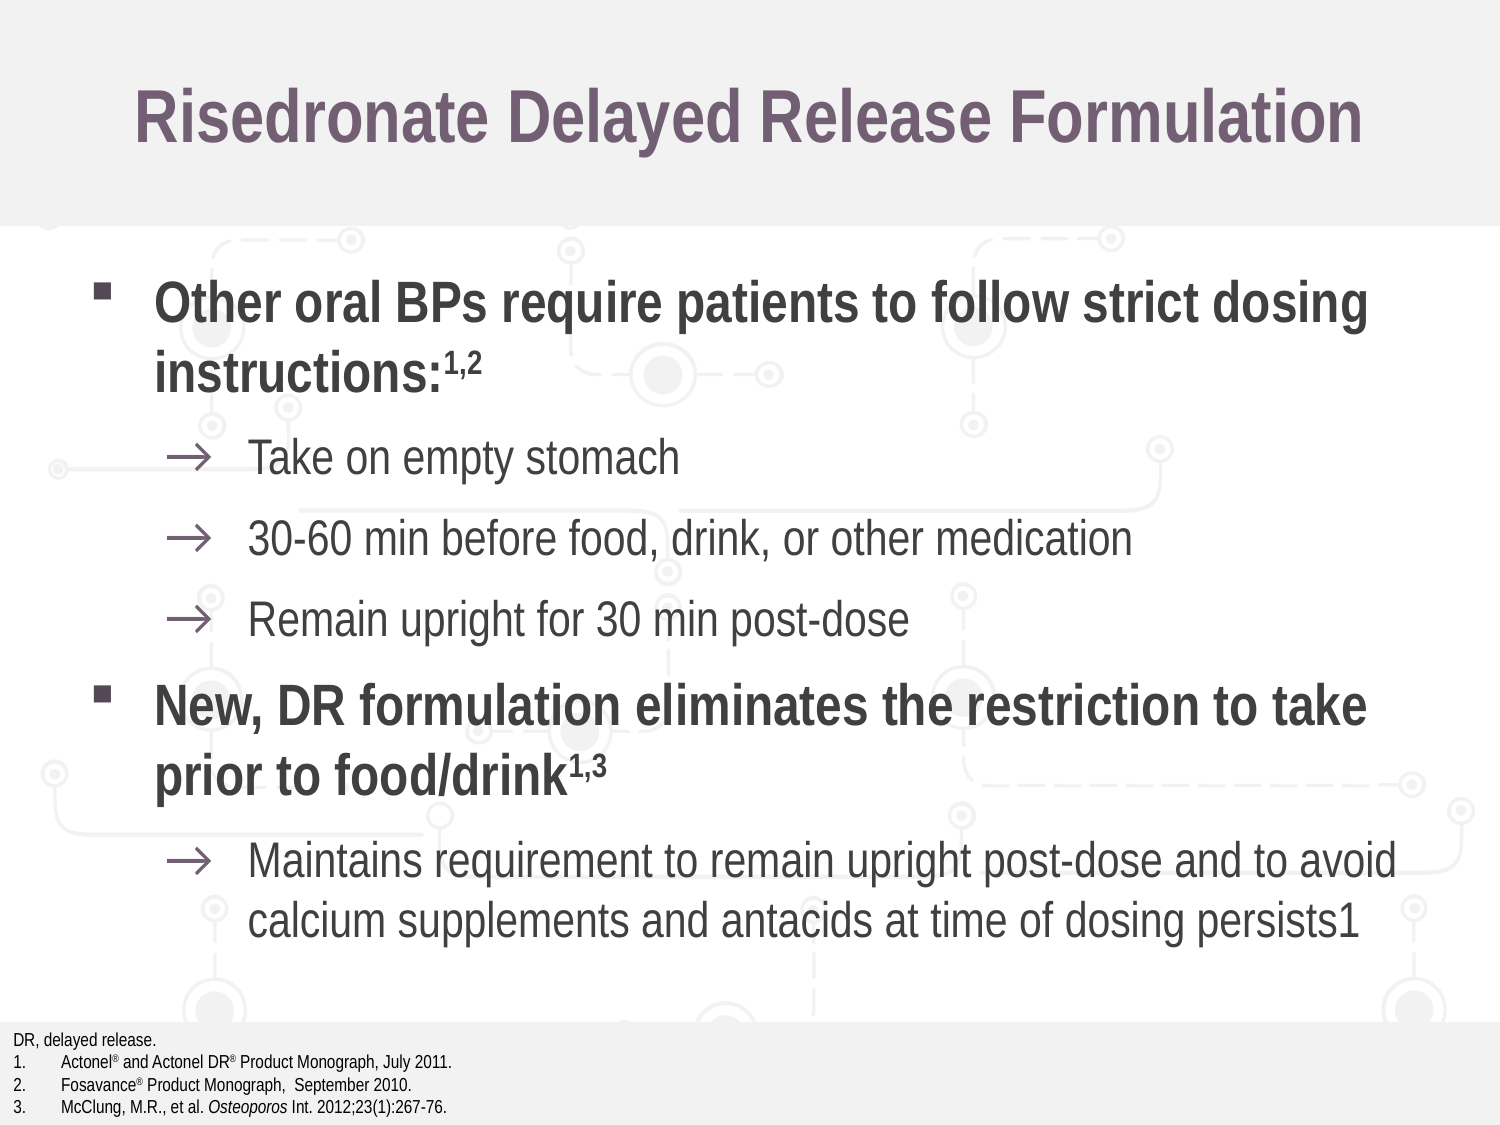

# Risedronate Delayed Release Formulation
Other oral BPs require patients to follow strict dosing instructions:1,2
Take on empty stomach
30-60 min before food, drink, or other medication
Remain upright for 30 min post-dose
New, DR formulation eliminates the restriction to take prior to food/drink1,3
Maintains requirement to remain upright post-dose and to avoid calcium supplements and antacids at time of dosing persists1

DR, delayed release.
Actonel® and Actonel DR® Product Monograph, July 2011.
Fosavance® Product Monograph,  September 2010.
McClung, M.R., et al. Osteoporos Int. 2012;23(1):267-76.